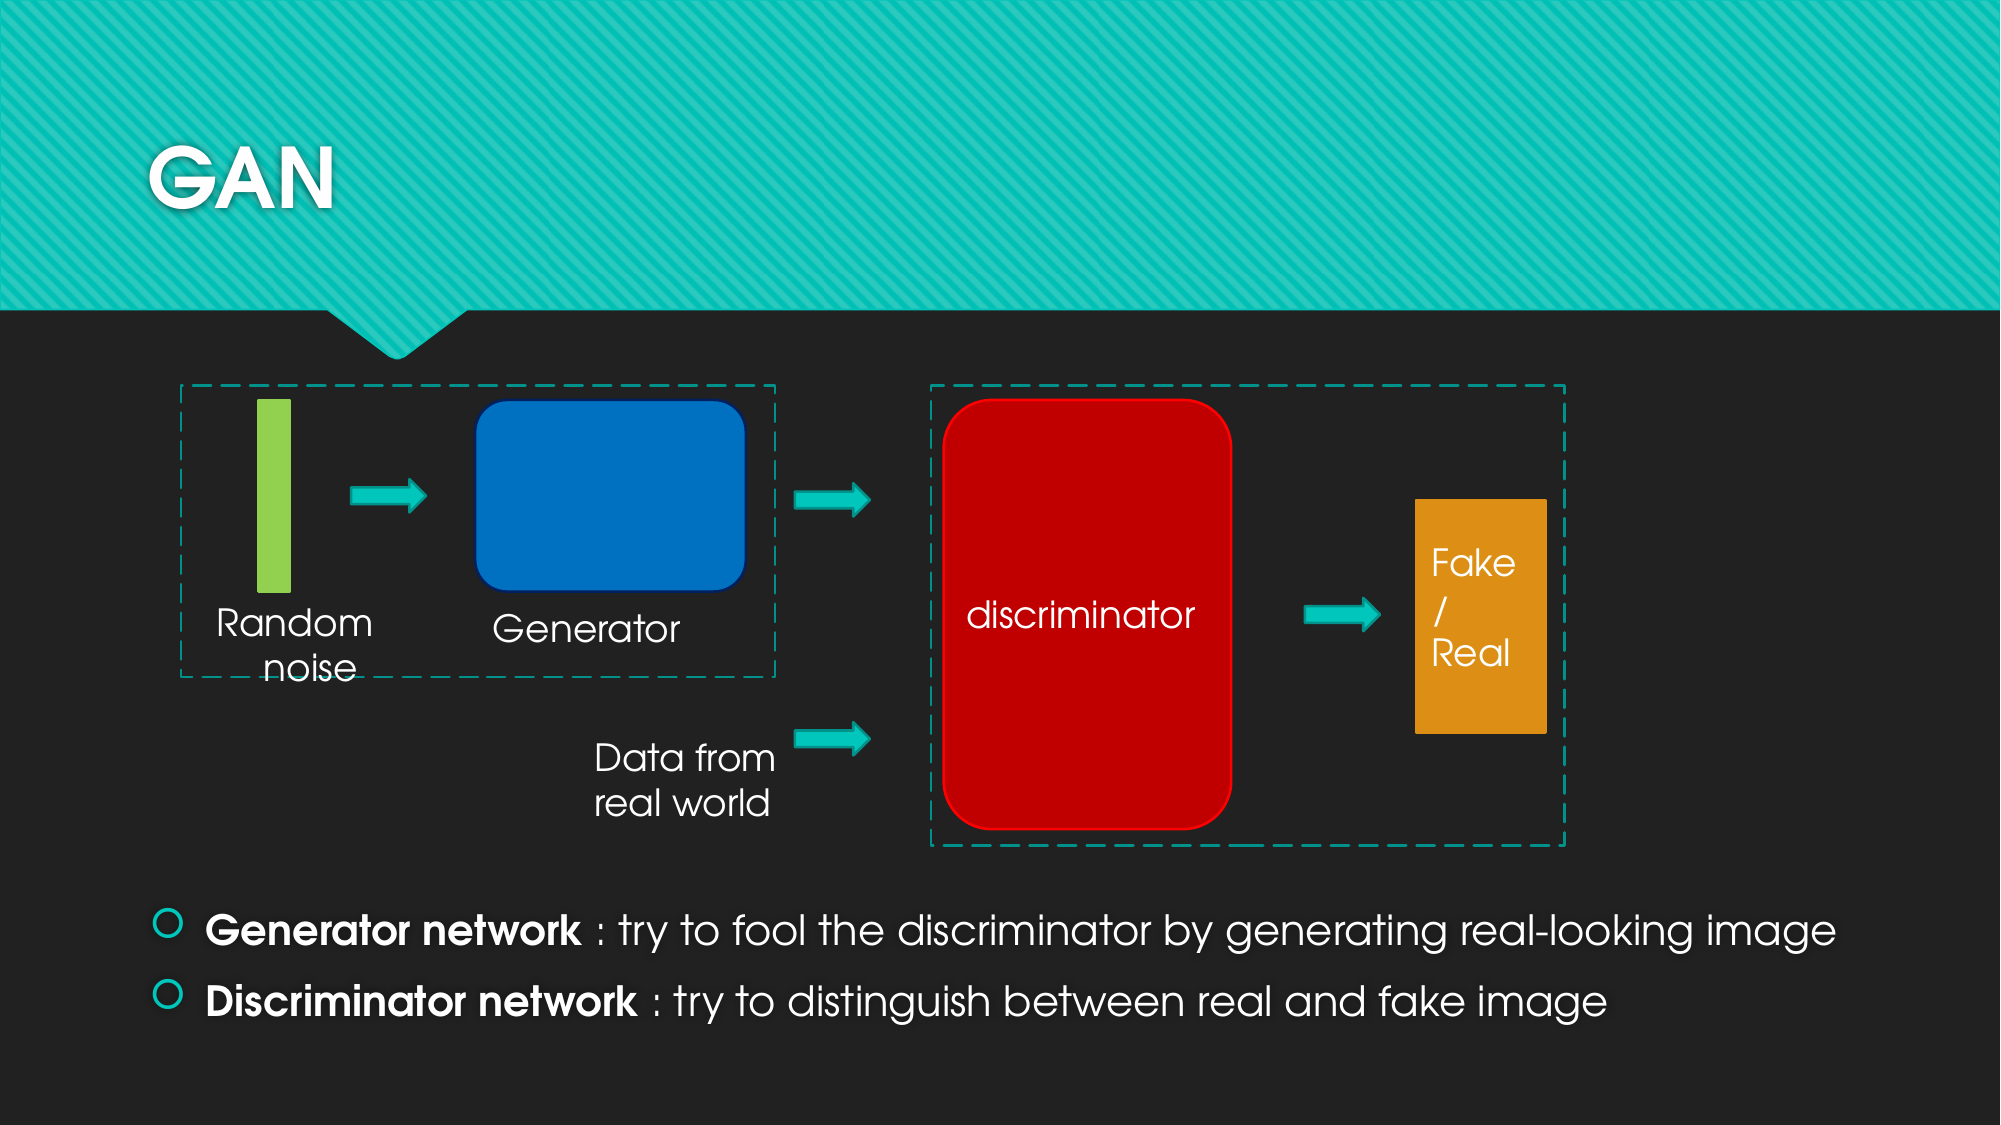

# GAN

Generator network : try to fool the discriminator by generating real-looking image
Discriminator network : try to distinguish between real and fake image

Fake
/
Real
discriminator
Random    noise
Generator

Data from real world